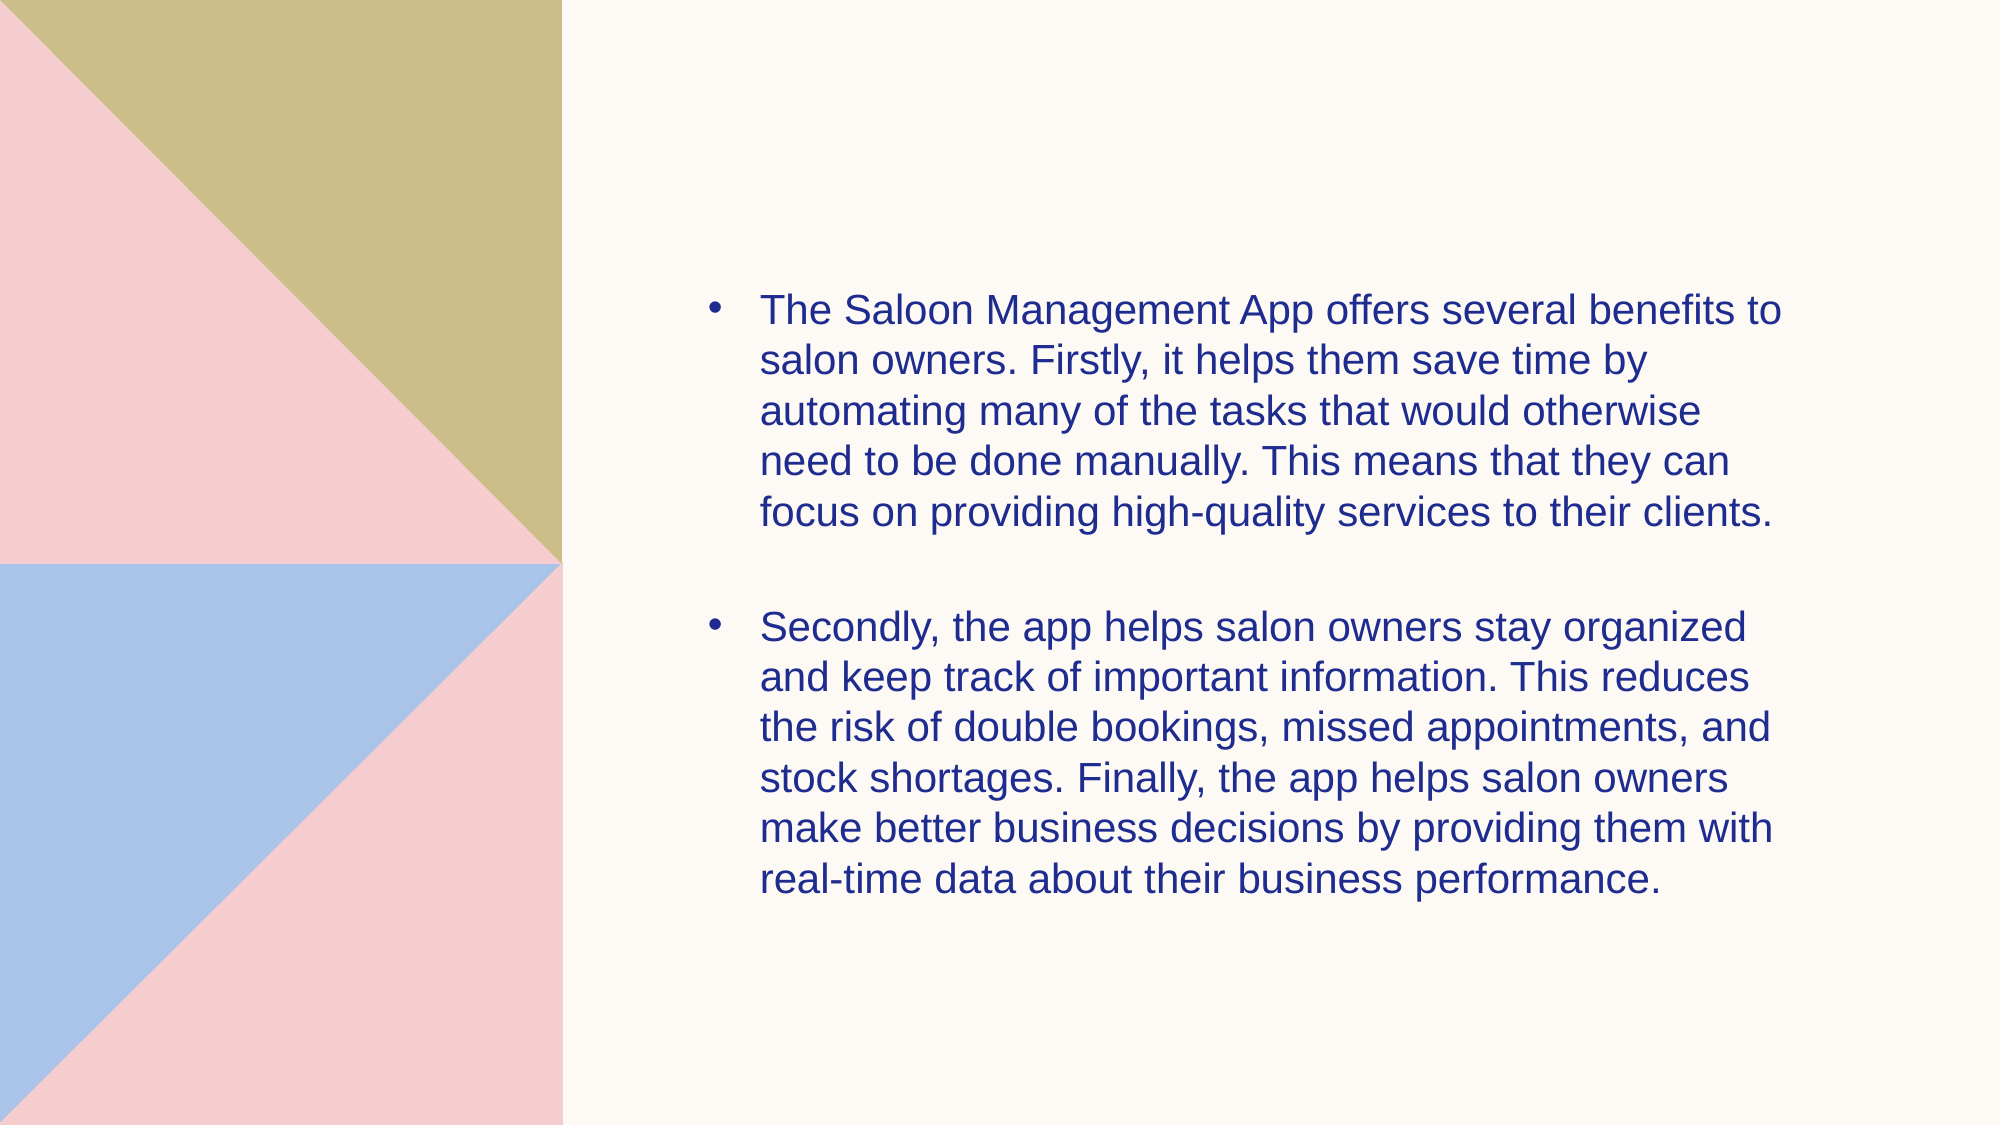

#
The Saloon Management App offers several benefits to salon owners. Firstly, it helps them save time by automating many of the tasks that would otherwise need to be done manually. This means that they can focus on providing high-quality services to their clients.

Secondly, the app helps salon owners stay organized and keep track of important information. This reduces the risk of double bookings, missed appointments, and stock shortages. Finally, the app helps salon owners make better business decisions by providing them with real-time data about their business performance.